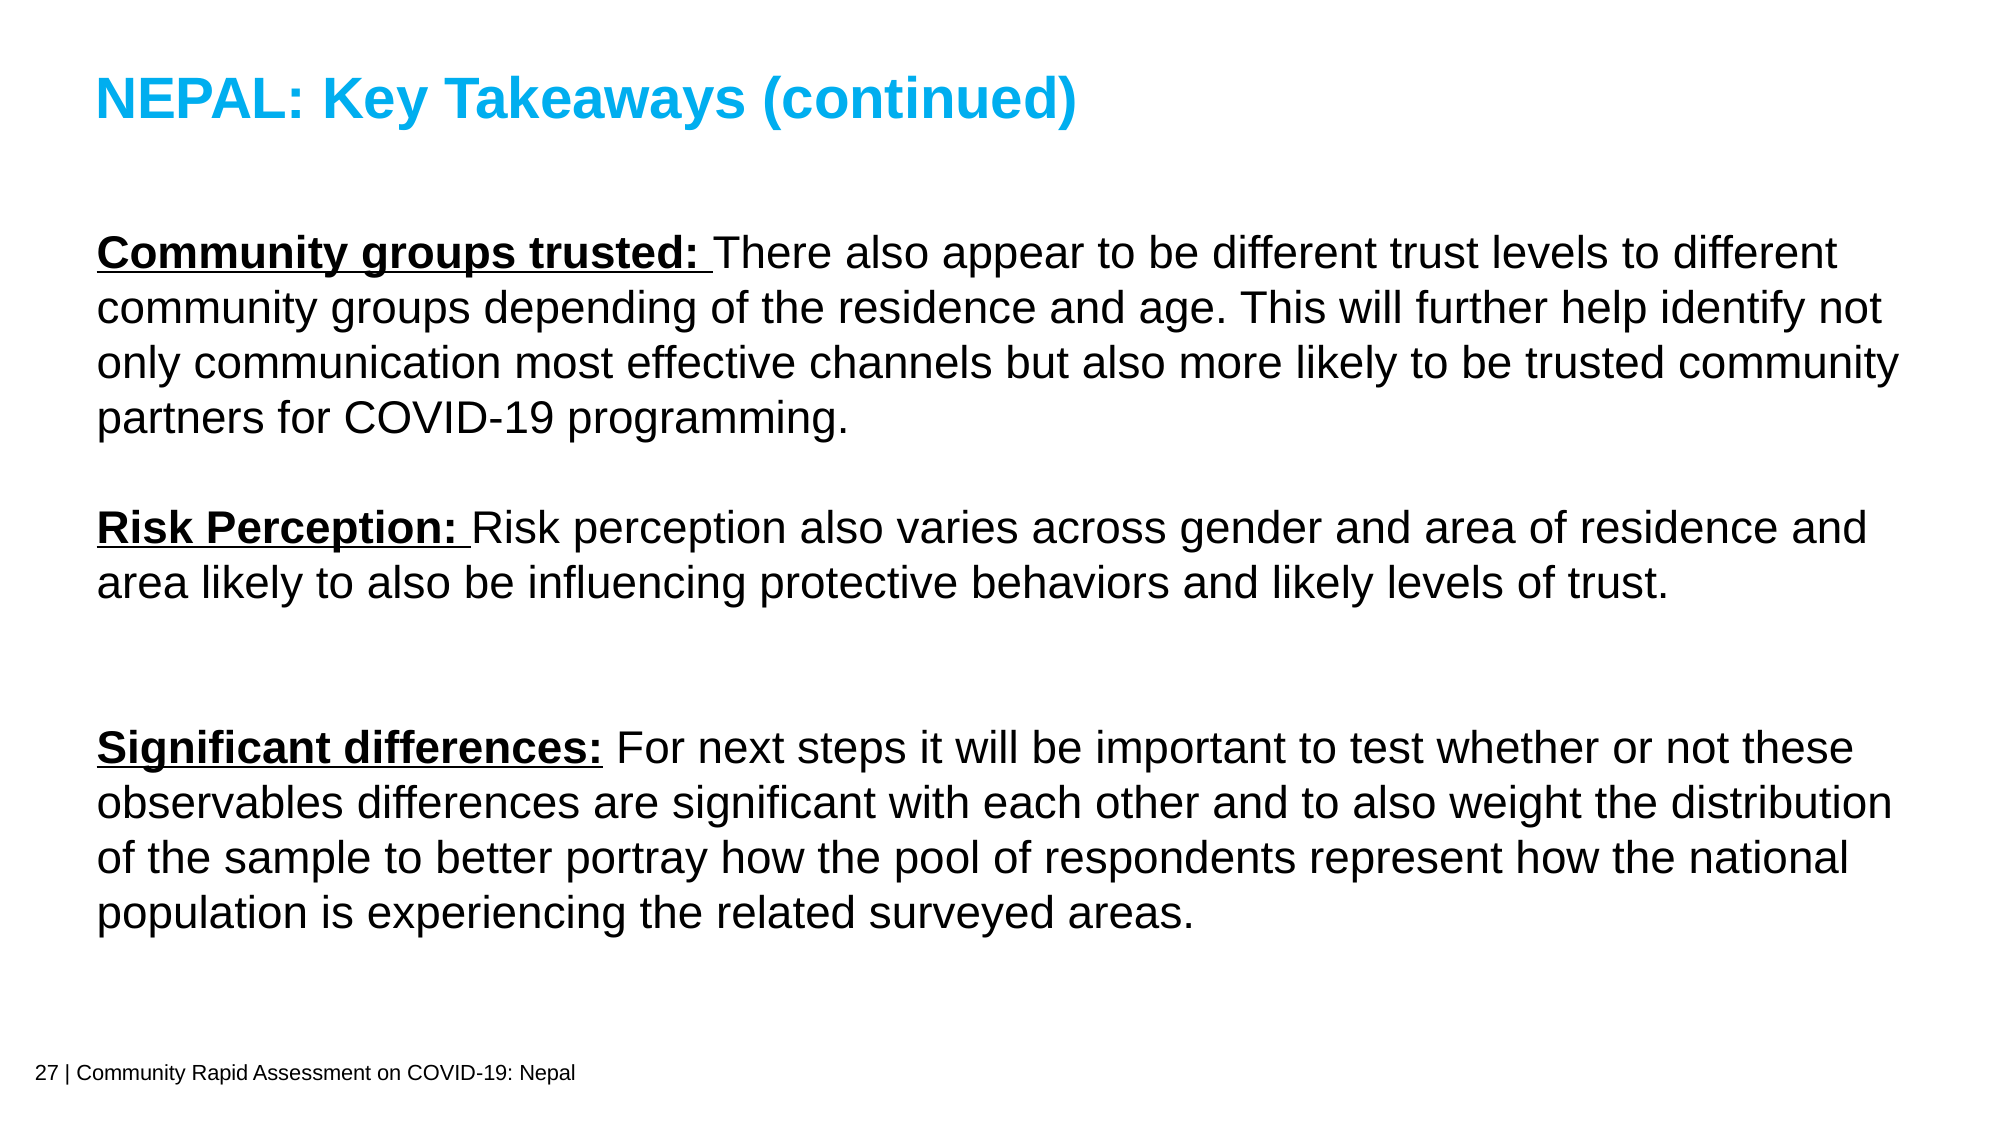

NEPAL: Key Takeaways (continued)
Community groups trusted: There also appear to be different trust levels to different community groups depending of the residence and age. This will further help identify not only communication most effective channels but also more likely to be trusted community partners for COVID-19 programming.

Risk Perception: Risk perception also varies across gender and area of residence and area likely to also be influencing protective behaviors and likely levels of trust.

Significant differences: For next steps it will be important to test whether or not these observables differences are significant with each other and to also weight the distribution of the sample to better portray how the pool of respondents represent how the national population is experiencing the related surveyed areas.

27 | Community Rapid Assessment on COVID-19: Nepal